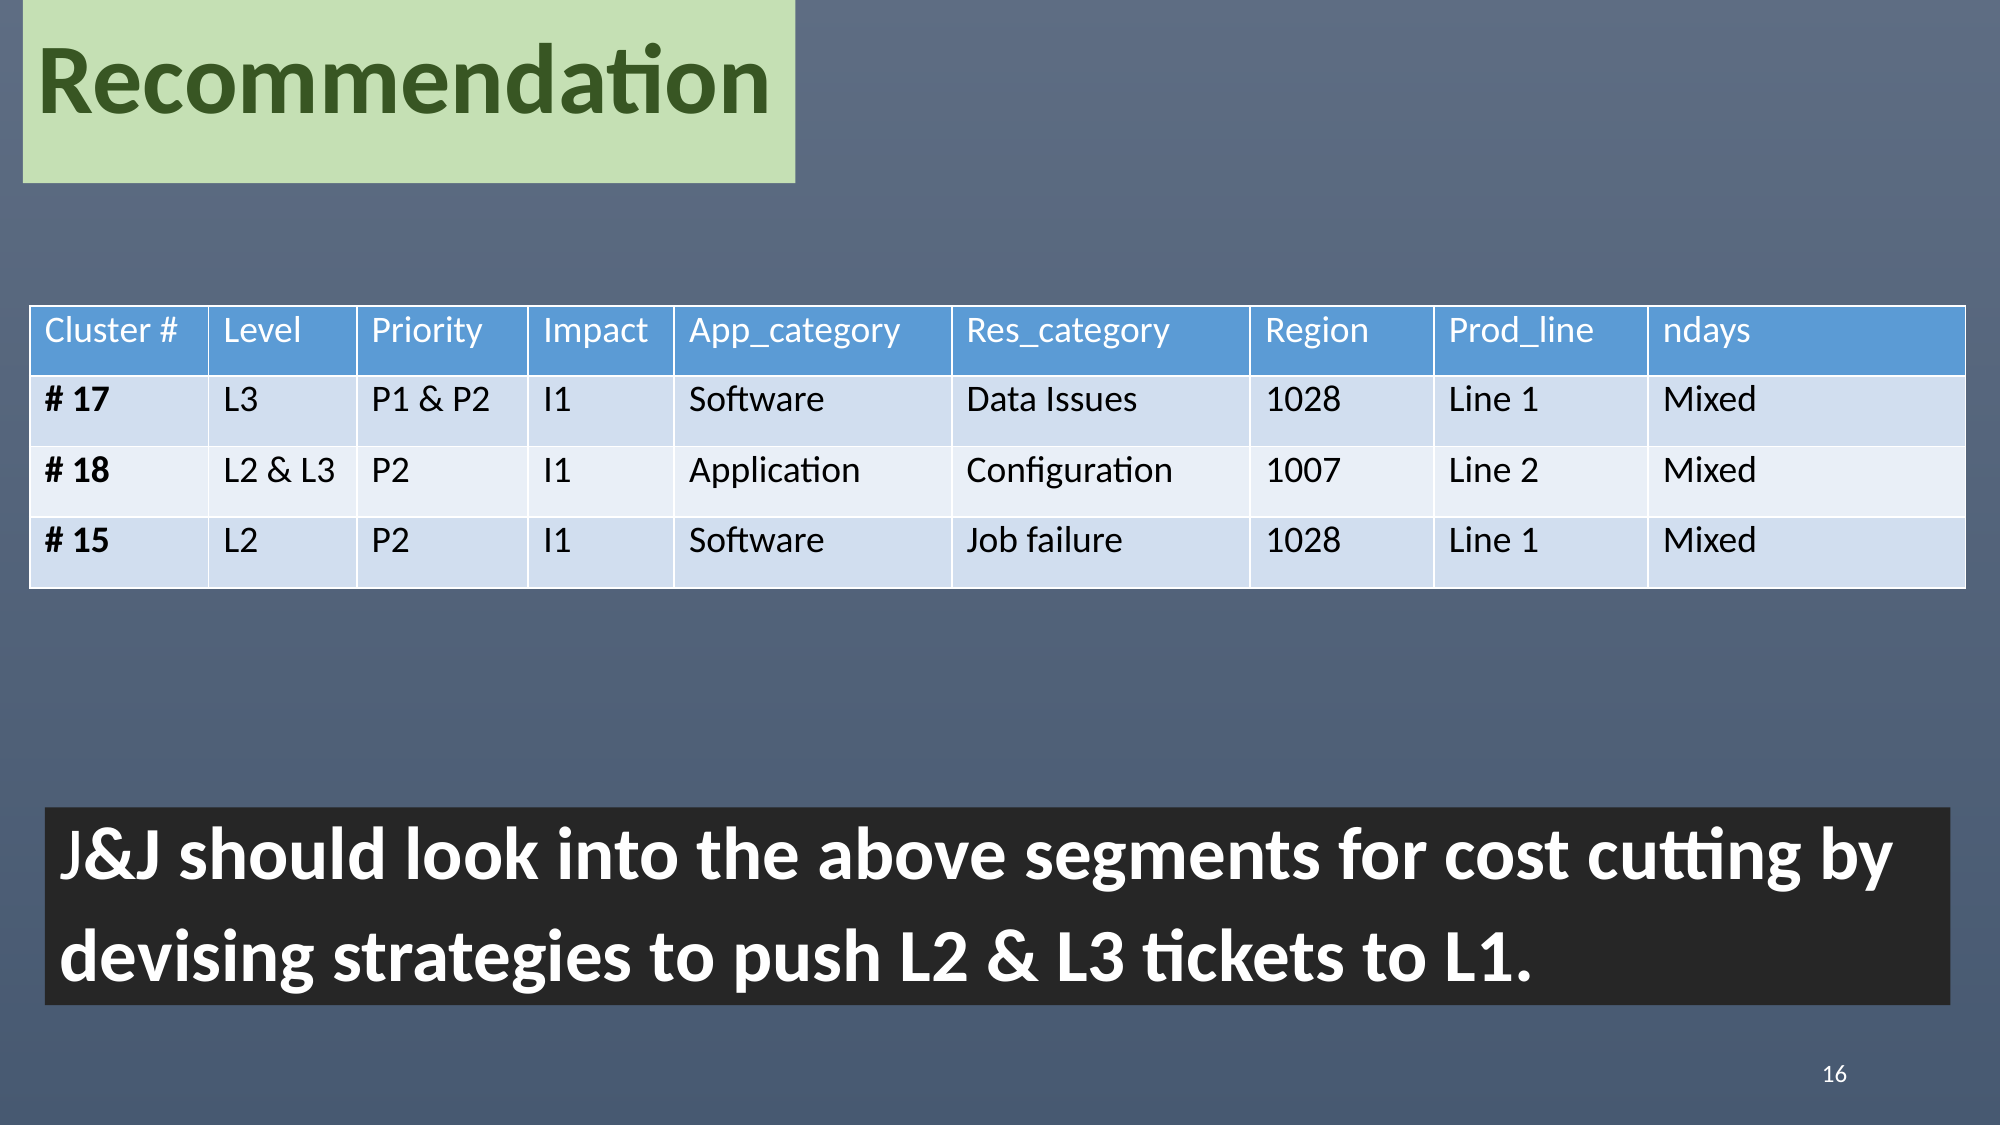

# Recommendation
| Cluster # | Level | Priority | Impact | App\_category | Res\_category | Region | Prod\_line | ndays |
| --- | --- | --- | --- | --- | --- | --- | --- | --- |
| # 17 | L3 | P1 & P2 | I1 | Software | Data Issues | 1028 | Line 1 | Mixed |
| # 18 | L2 & L3 | P2 | I1 | Application | Configuration | 1007 | Line 2 | Mixed |
| # 15 | L2 | P2 | I1 | Software | Job failure | 1028 | Line 1 | Mixed |
J&J should look into the above segments for cost cutting by
devising strategies to push L2 & L3 tickets to L1.
16